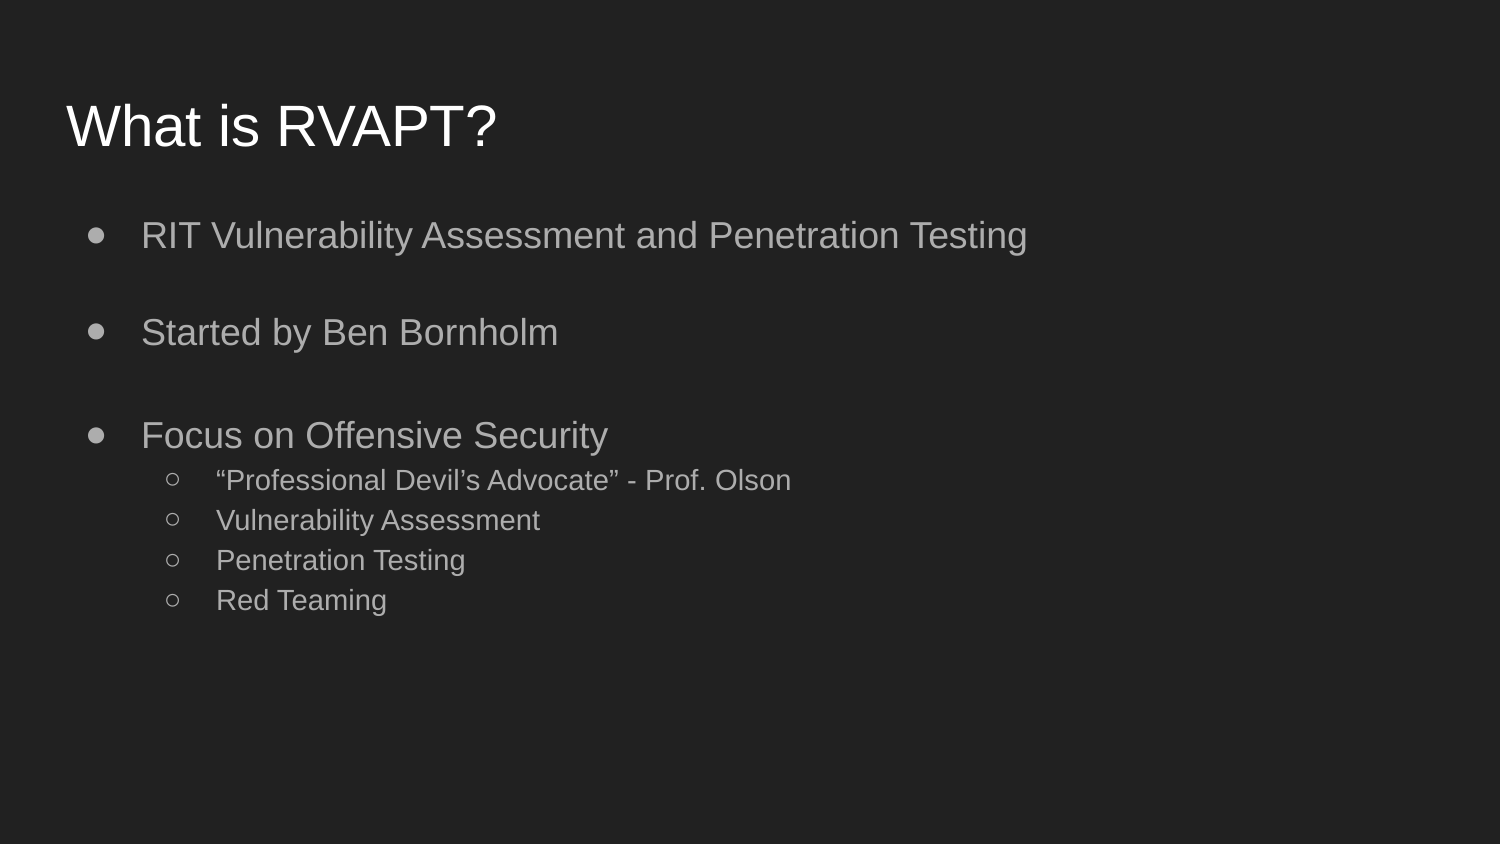

# What is RVAPT?
RIT Vulnerability Assessment and Penetration Testing
Started by Ben Bornholm
Focus on Offensive Security
“Professional Devil’s Advocate” - Prof. Olson
Vulnerability Assessment
Penetration Testing
Red Teaming